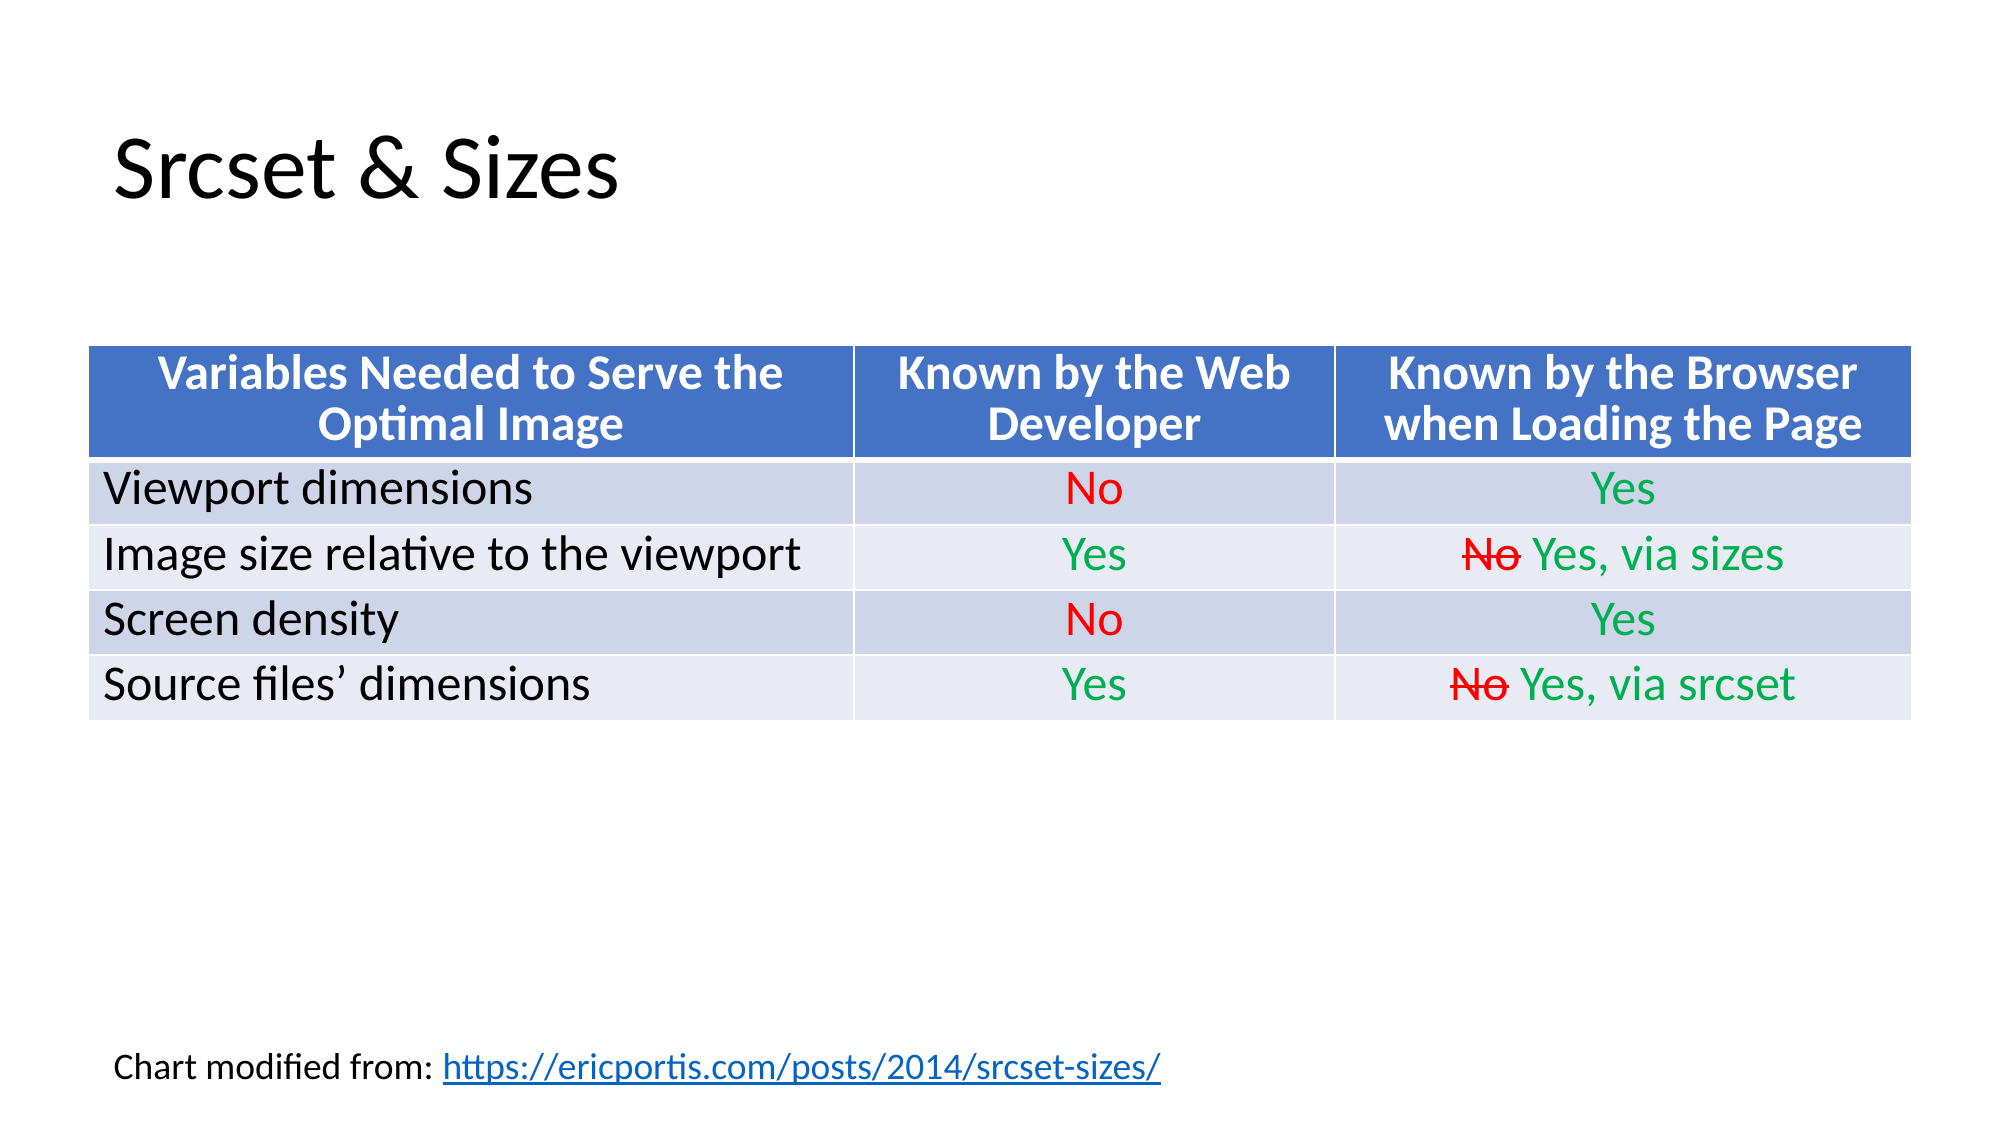

# Srcset & Sizes
| Variables Needed to Serve the Optimal Image | Known by the Web Developer | Known by the Browser when Loading the Page |
| --- | --- | --- |
| Viewport dimensions | No | Yes |
| Image size relative to the viewport | Yes | No Yes, via sizes |
| Screen density | No | Yes |
| Source files’ dimensions | Yes | No Yes, via srcset |
Chart modified from: https://ericportis.com/posts/2014/srcset-sizes/